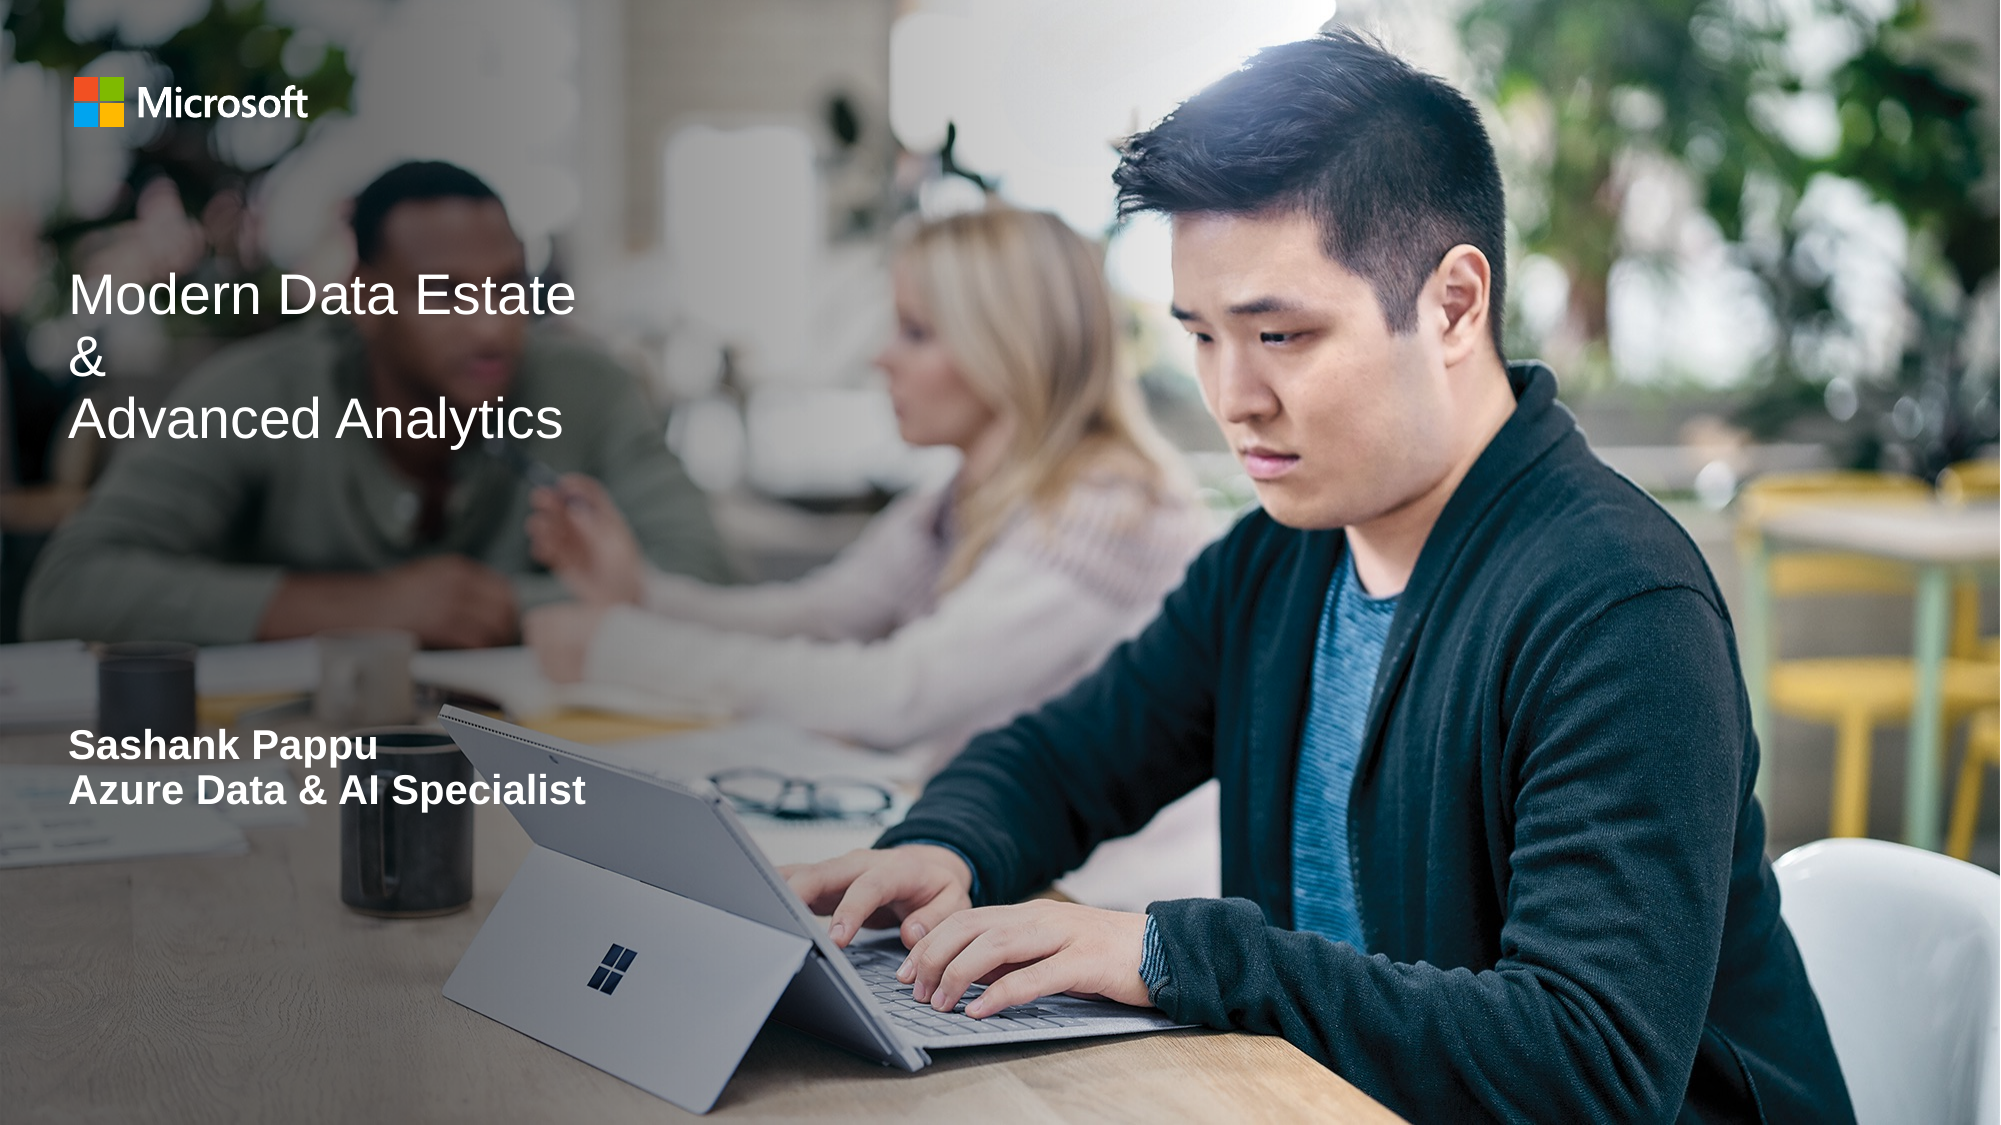

# Modern Data Estate & Advanced Analytics
Sashank Pappu
Azure Data & AI Specialist